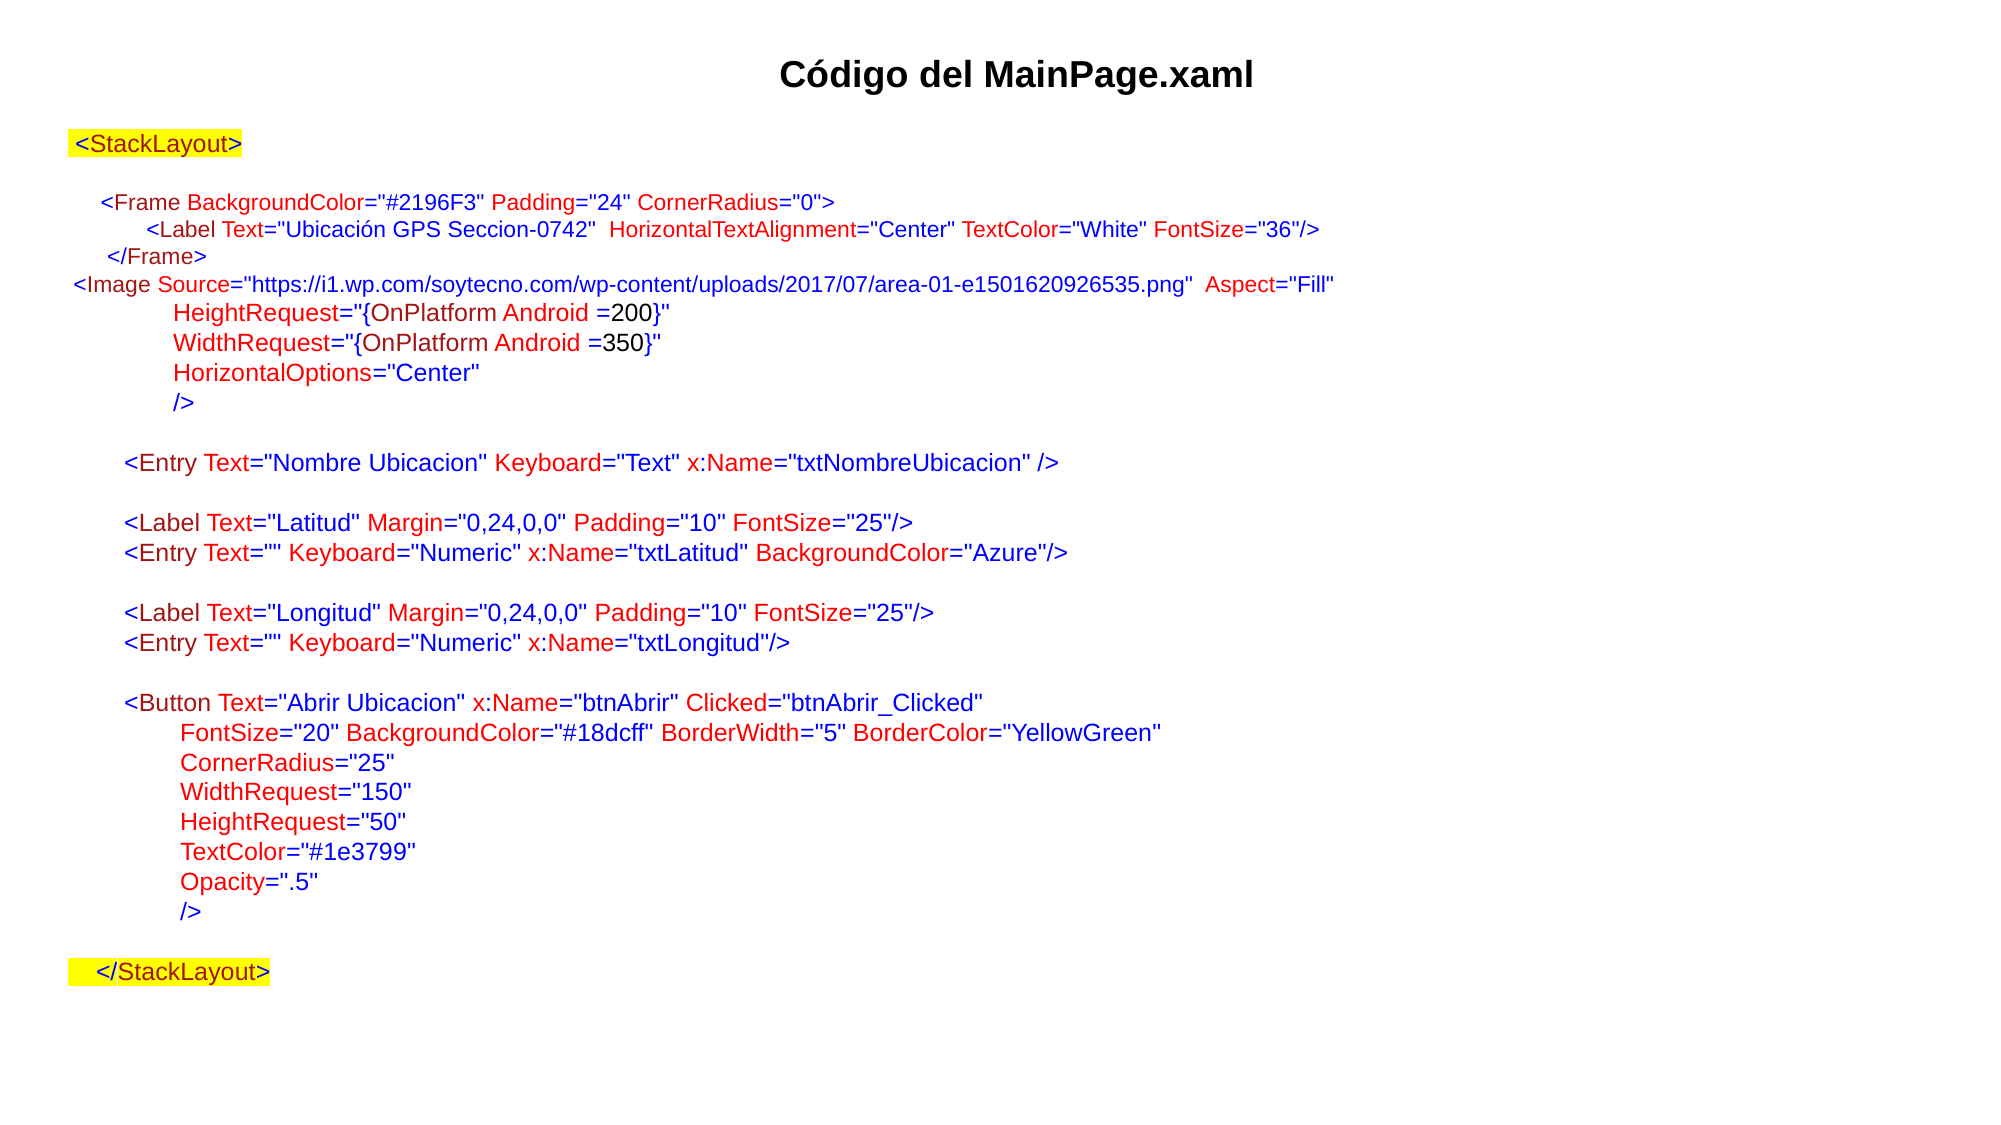

Código del MainPage.xaml
 <StackLayout>

     <Frame BackgroundColor="#2196F3" Padding="24" CornerRadius="0">
            <Label Text="Ubicación GPS Seccion-0742"  HorizontalTextAlignment="Center" TextColor="White" FontSize="36"/>
      </Frame>
 <Image Source="https://i1.wp.com/soytecno.com/wp-content/uploads/2017/07/area-01-e1501620926535.png"  Aspect="Fill"
                    HeightRequest="{OnPlatform Android =200}"
               WidthRequest="{OnPlatform Android =350}"
               HorizontalOptions="Center"
               />

        <Entry Text="Nombre Ubicacion" Keyboard="Text" x:Name="txtNombreUbicacion" />

        <Label Text="Latitud" Margin="0,24,0,0" Padding="10" FontSize="25"/>
        <Entry Text="" Keyboard="Numeric" x:Name="txtLatitud" BackgroundColor="Azure"/>

        <Label Text="Longitud" Margin="0,24,0,0" Padding="10" FontSize="25"/>
        <Entry Text="" Keyboard="Numeric" x:Name="txtLongitud"/>

        <Button Text="Abrir Ubicacion" x:Name="btnAbrir" Clicked="btnAbrir_Clicked"
                FontSize="20" BackgroundColor="#18dcff" BorderWidth="5" BorderColor="YellowGreen"
                CornerRadius="25"
                WidthRequest="150"
                HeightRequest="50"
                TextColor="#1e3799"
                Opacity=".5"
                />

    </StackLayout>